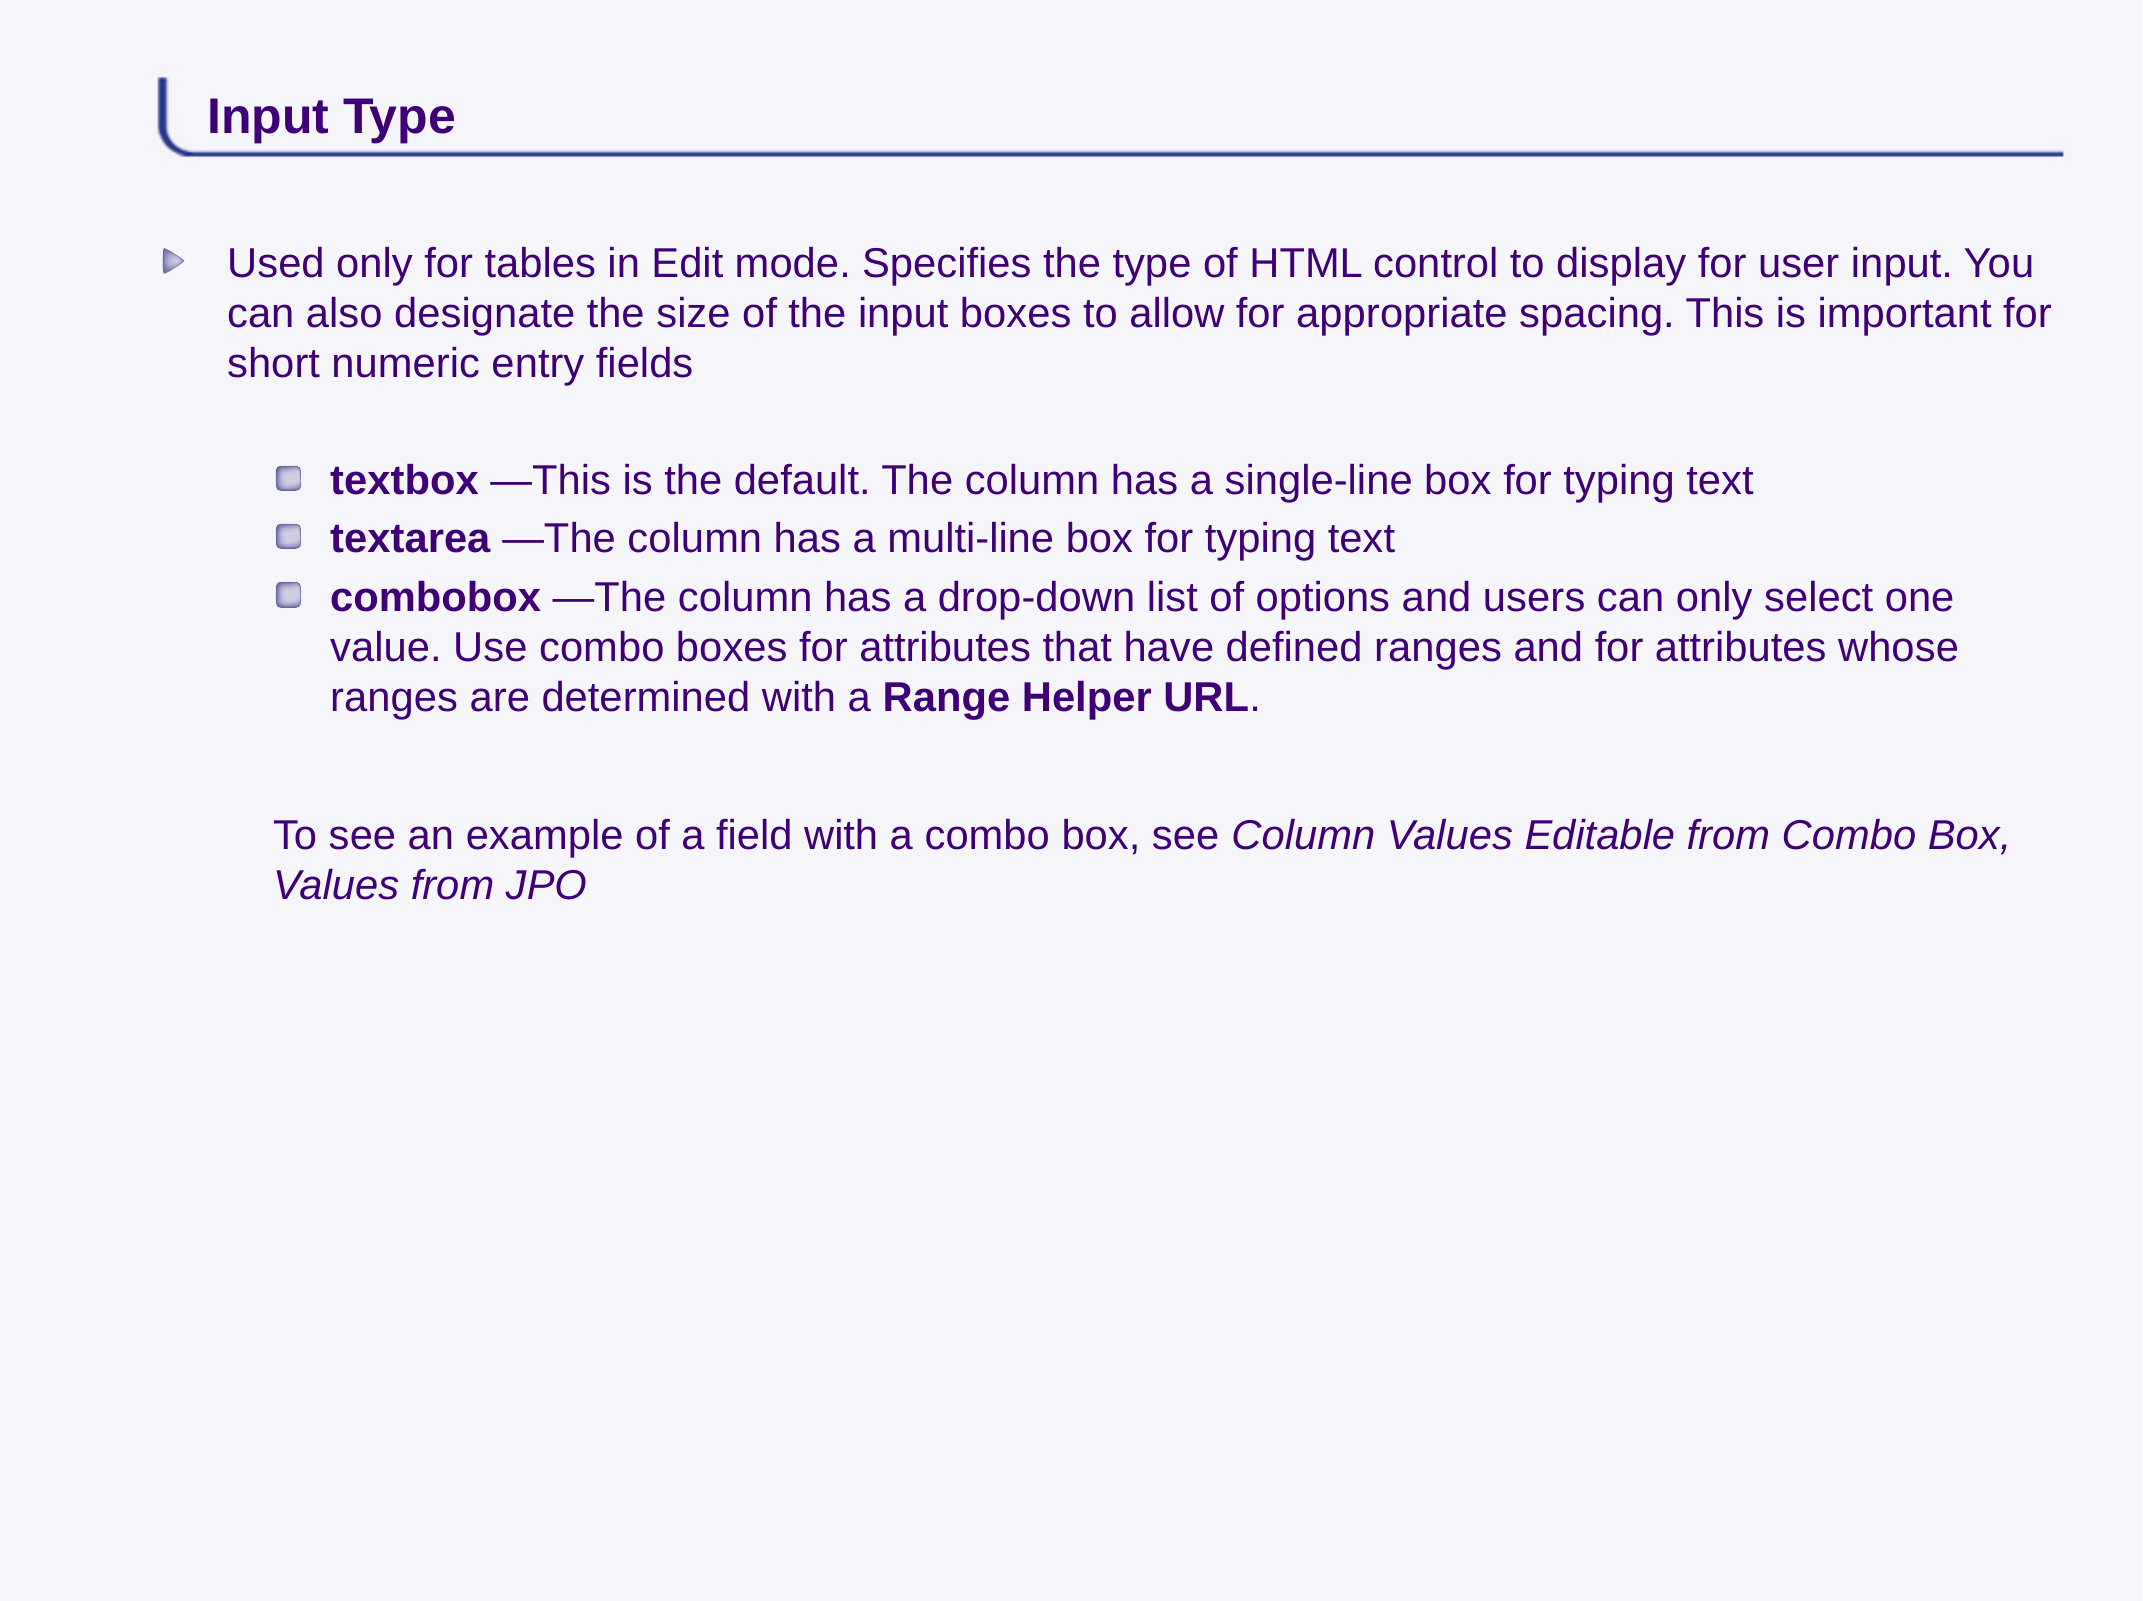

# Input Type
Used only for tables in Edit mode. Specifies the type of HTML control to display for user input. You can also designate the size of the input boxes to allow for appropriate spacing. This is important for short numeric entry fields

textbox —This is the default. The column has a single-line box for typing text
textarea —The column has a multi-line box for typing text
combobox —The column has a drop-down list of options and users can only select one value. Use combo boxes for attributes that have defined ranges and for attributes whose ranges are determined with a Range Helper URL.

To see an example of a field with a combo box, see Column Values Editable from Combo Box, Values from JPO